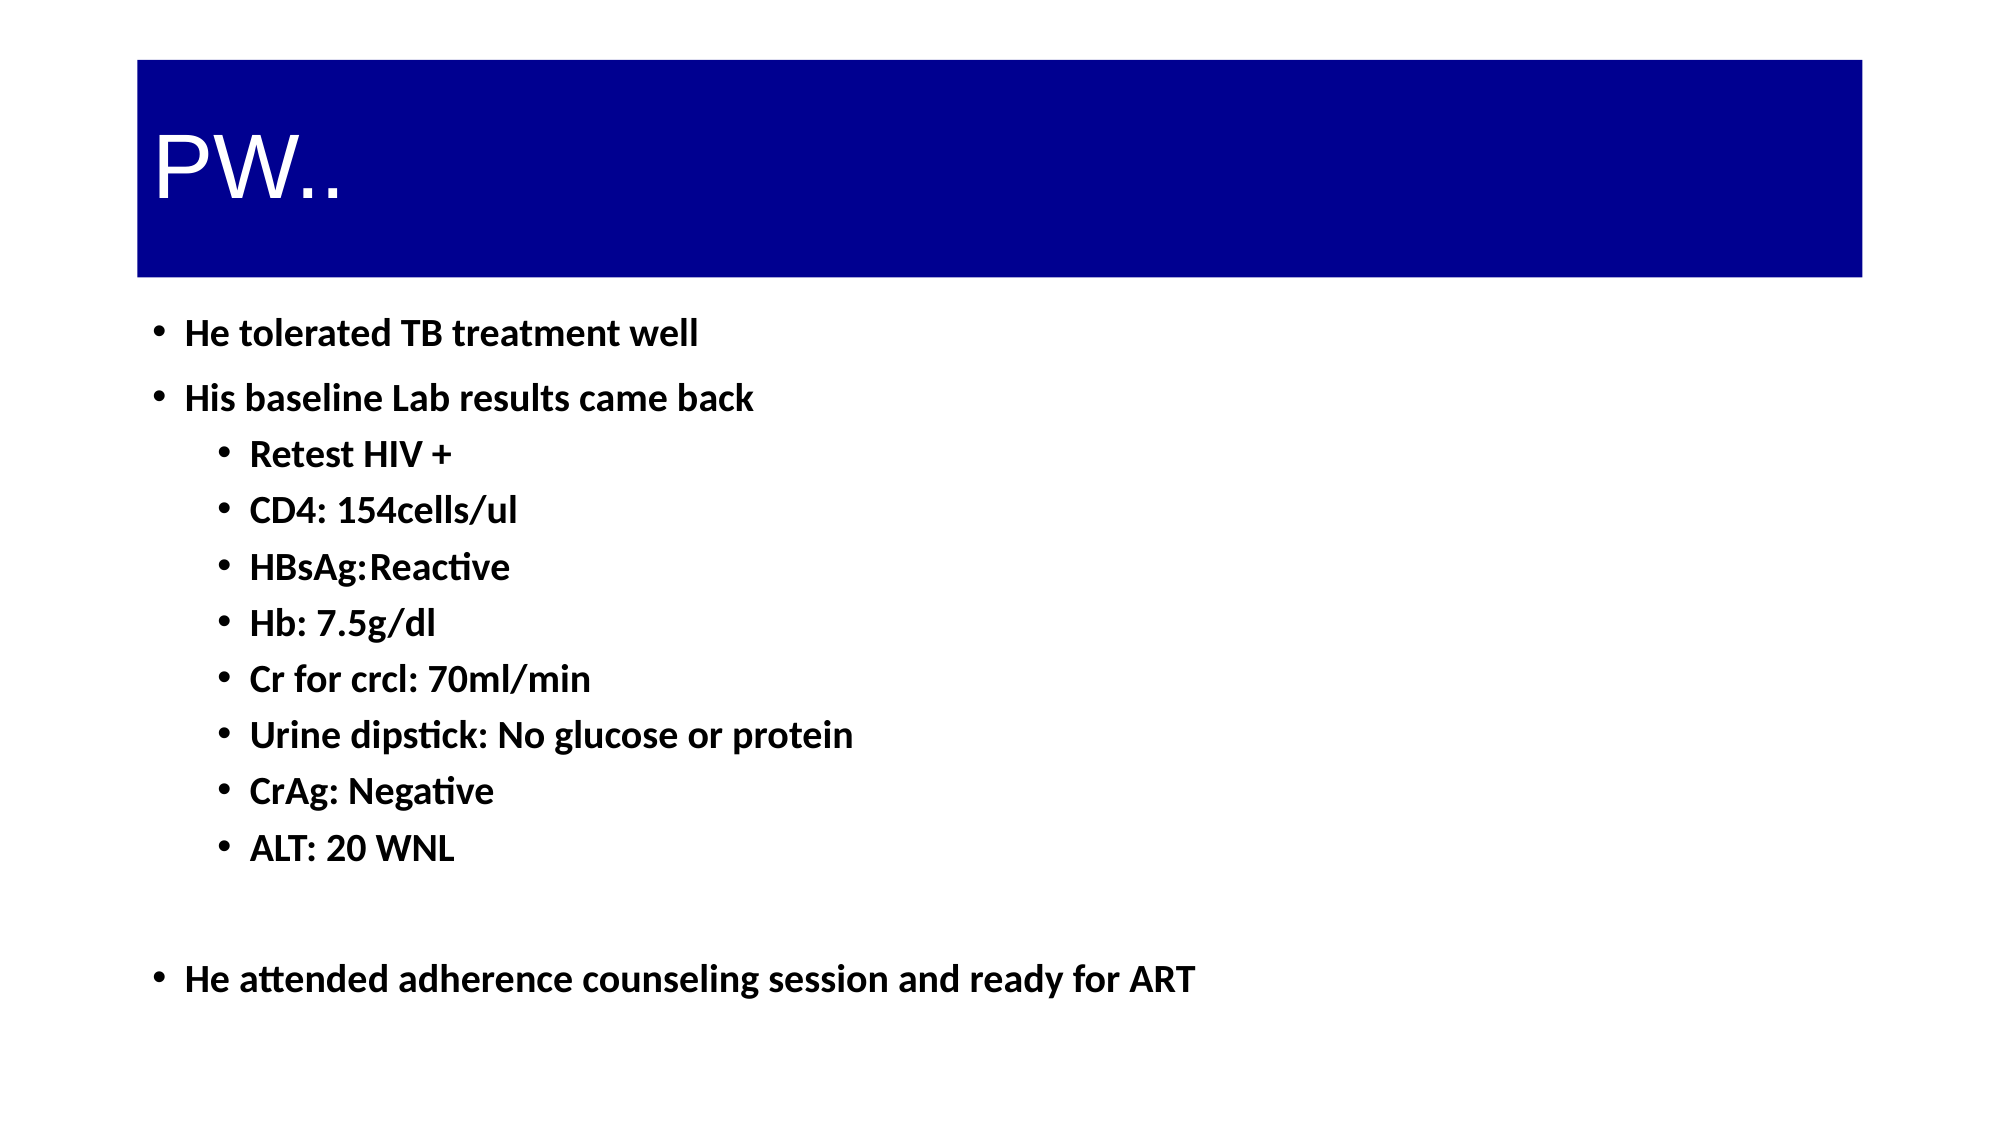

# PW..
He tolerated TB treatment well
His baseline Lab results came back
Retest HIV +
CD4: 154cells/ul
HBsAg:	Reactive
Hb: 7.5g/dl
Cr for crcl: 70ml/min
Urine dipstick: No glucose or protein
CrAg: Negative
ALT: 20 WNL

He attended adherence counseling session and ready for ART